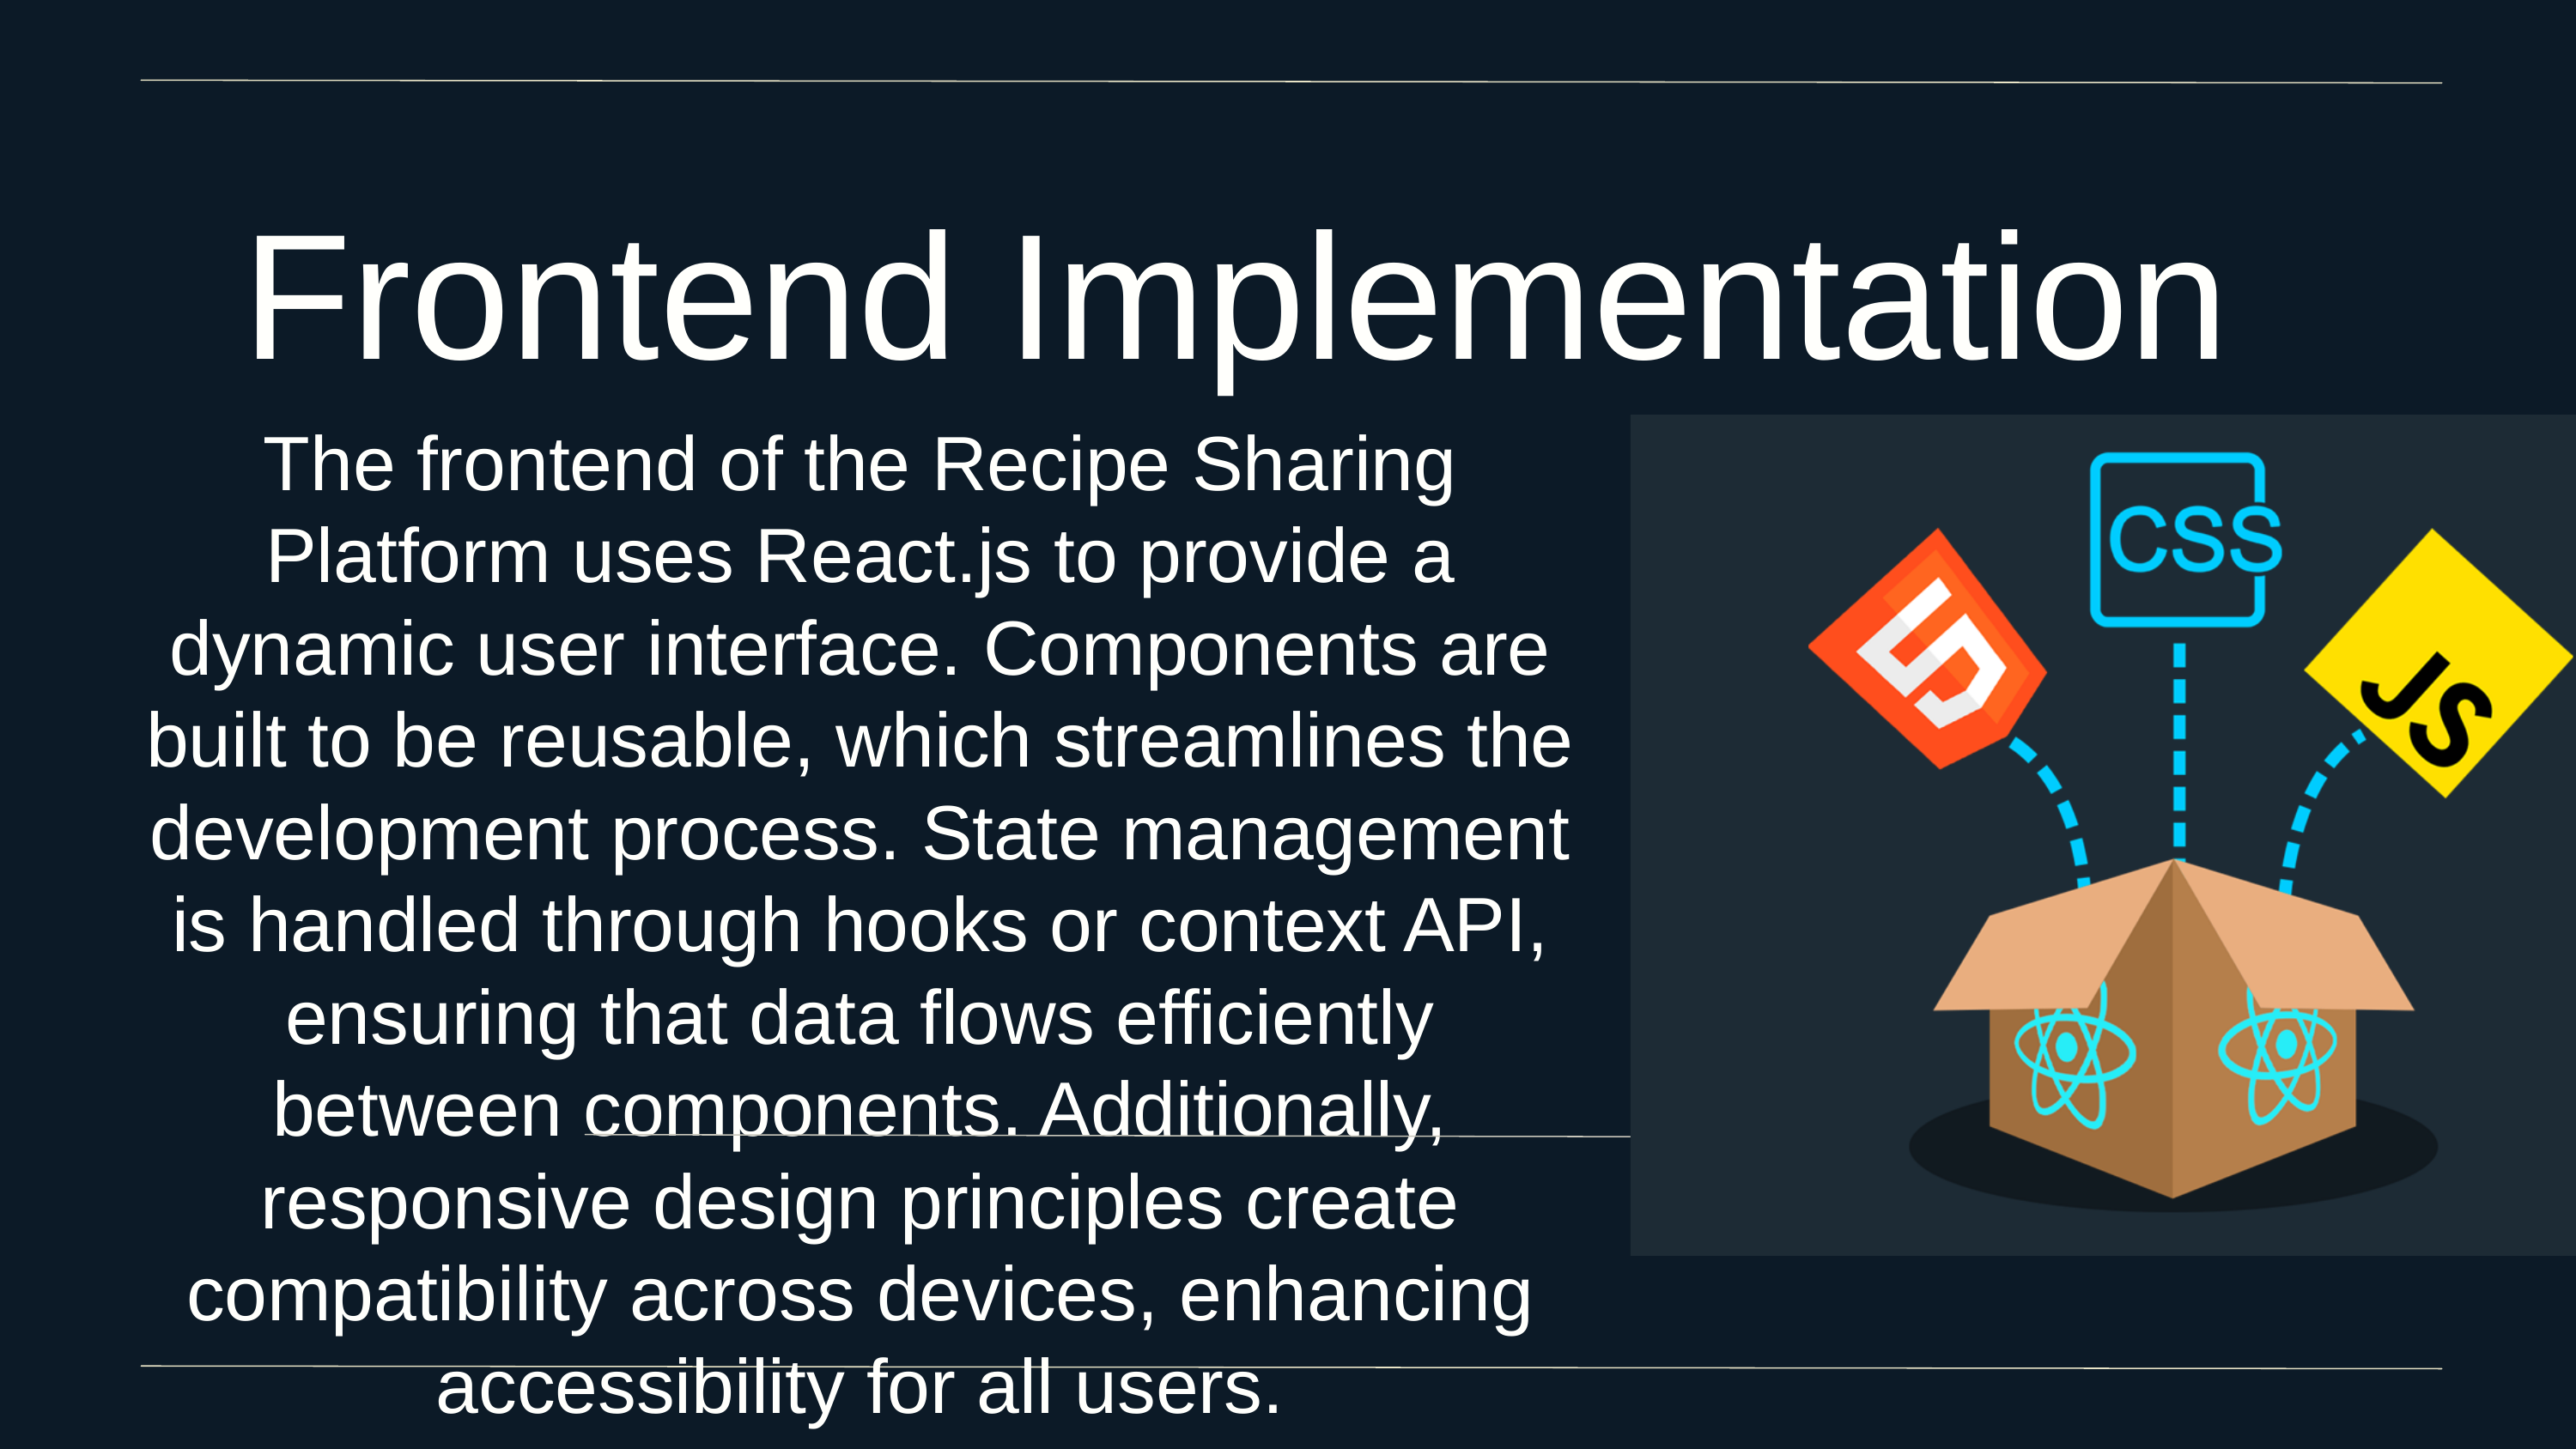

Frontend Implementation

The frontend of the Recipe Sharing Platform uses React.js to provide a dynamic user interface. Components are built to be reusable, which streamlines the development process. State management is handled through hooks or context API, ensuring that data flows efficiently between components. Additionally, responsive design principles create compatibility across devices, enhancing accessibility for all users.